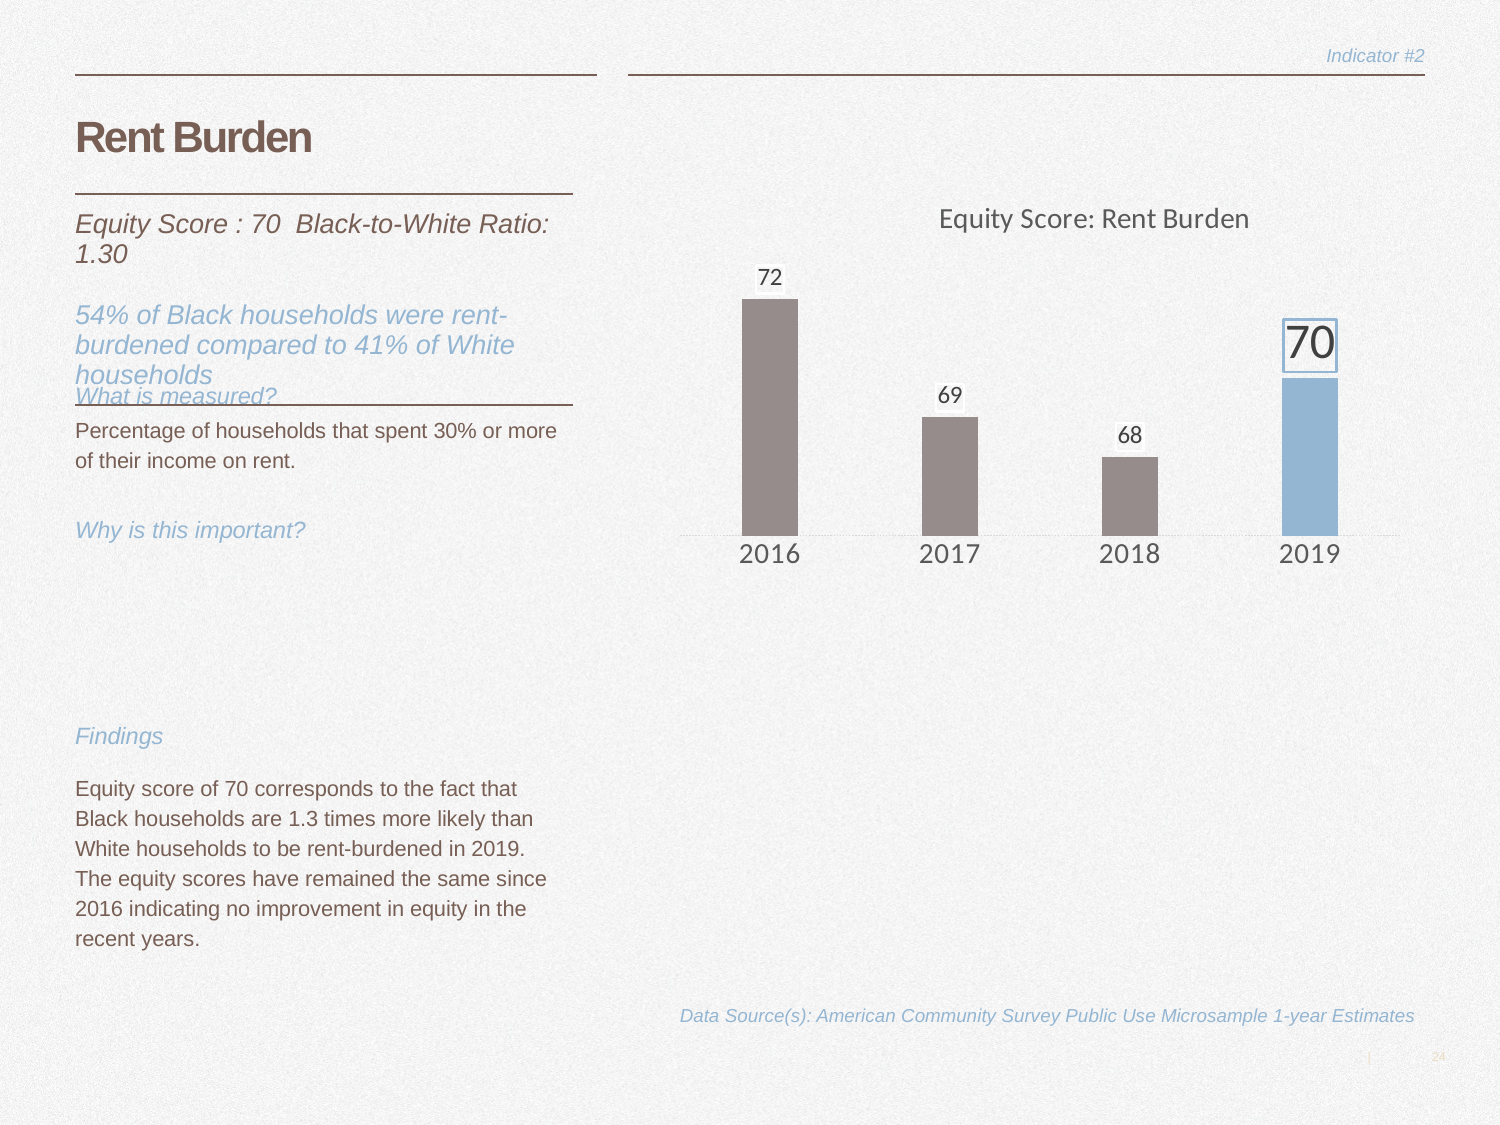

Indicator #2
# Rent Burden

### Chart: Equity Score: Rent Burden

| Category | Equity Score |
|---|---|
| 2016 | 72.0 |
| 2017 | 69.0 |
| 2018 | 68.0 |
| 2019 | 70.0 |
| Equity Score : 70 Black-to-White Ratio: 1.30 54% of Black households were rent-burdened compared to 41% of White households |
| --- |
What is measured?

Percentage of households that spent 30% or more of their income on rent.

Why is this important?

Findings

Equity score of 70 corresponds to the fact that Black households are 1.3 times more likely than White households to be rent-burdened in 2019.  The equity scores have remained the same since 2016 indicating no improvement in equity in the recent years.

Data Source(s): American Community Survey Public Use Microsample 1-year Estimates